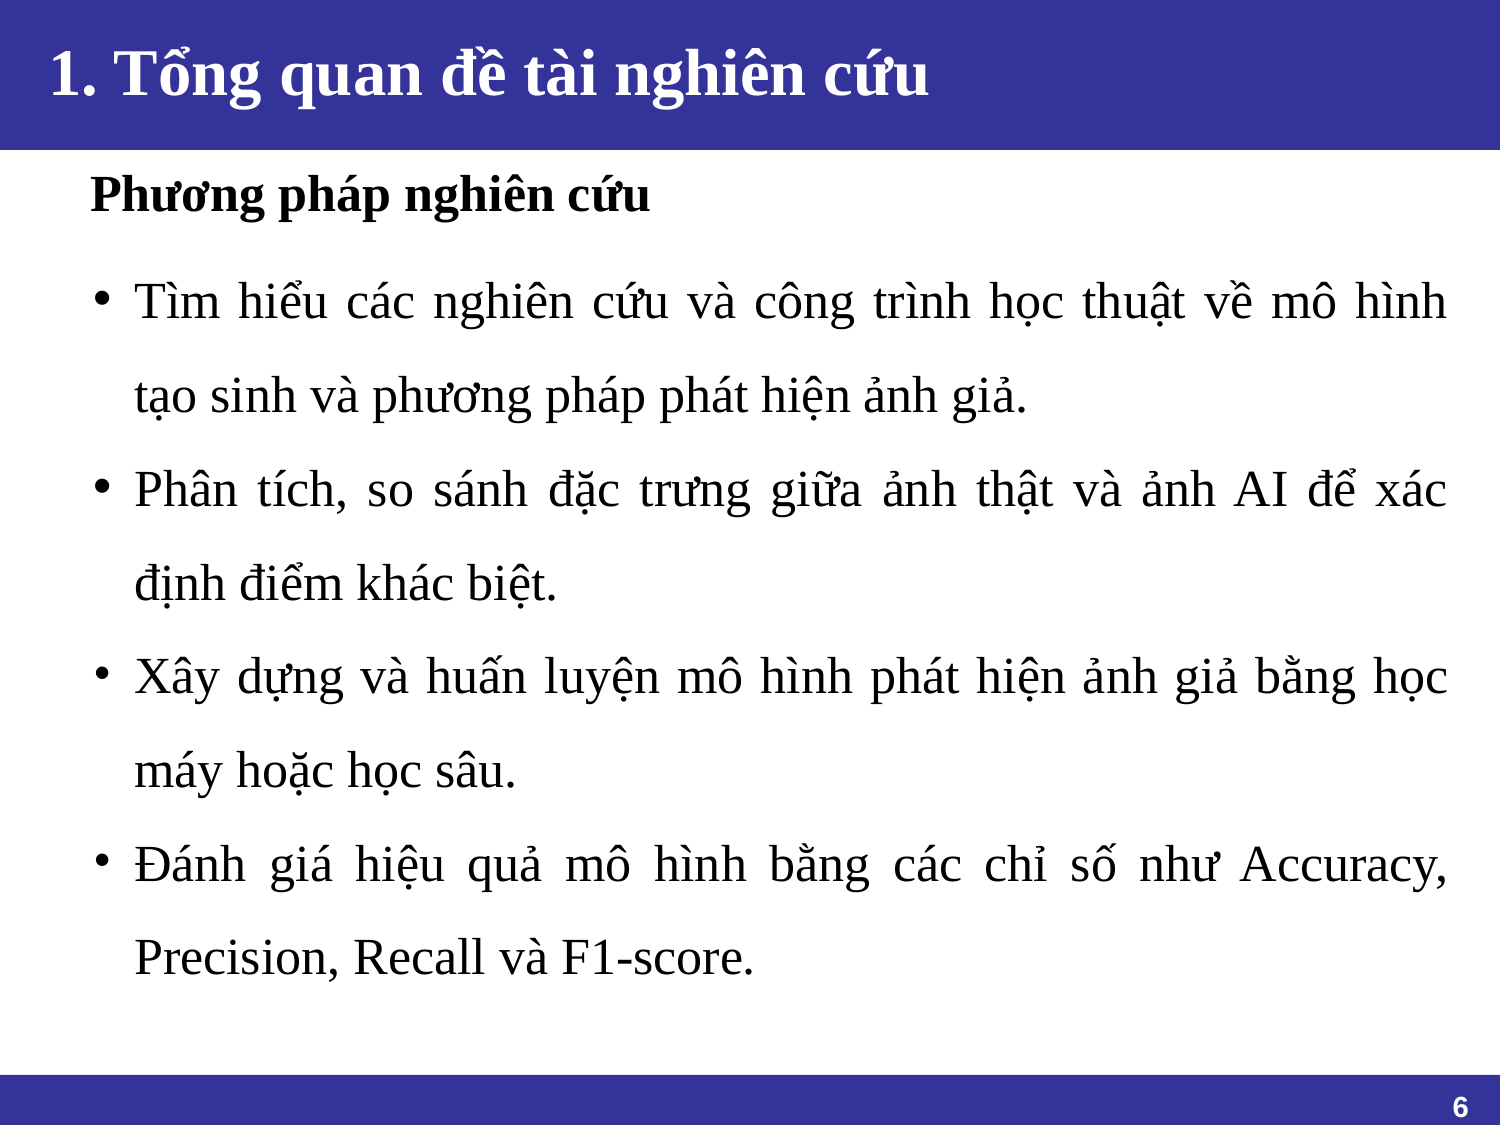

# 1. Tổng quan đề tài nghiên cứu
Phương pháp nghiên cứu
Tìm hiểu các nghiên cứu và công trình học thuật về mô hình tạo sinh và phương pháp phát hiện ảnh giả.
Phân tích, so sánh đặc trưng giữa ảnh thật và ảnh AI để xác định điểm khác biệt.
Xây dựng và huấn luyện mô hình phát hiện ảnh giả bằng học máy hoặc học sâu.
Đánh giá hiệu quả mô hình bằng các chỉ số như Accuracy, Precision, Recall và F1-score.
6